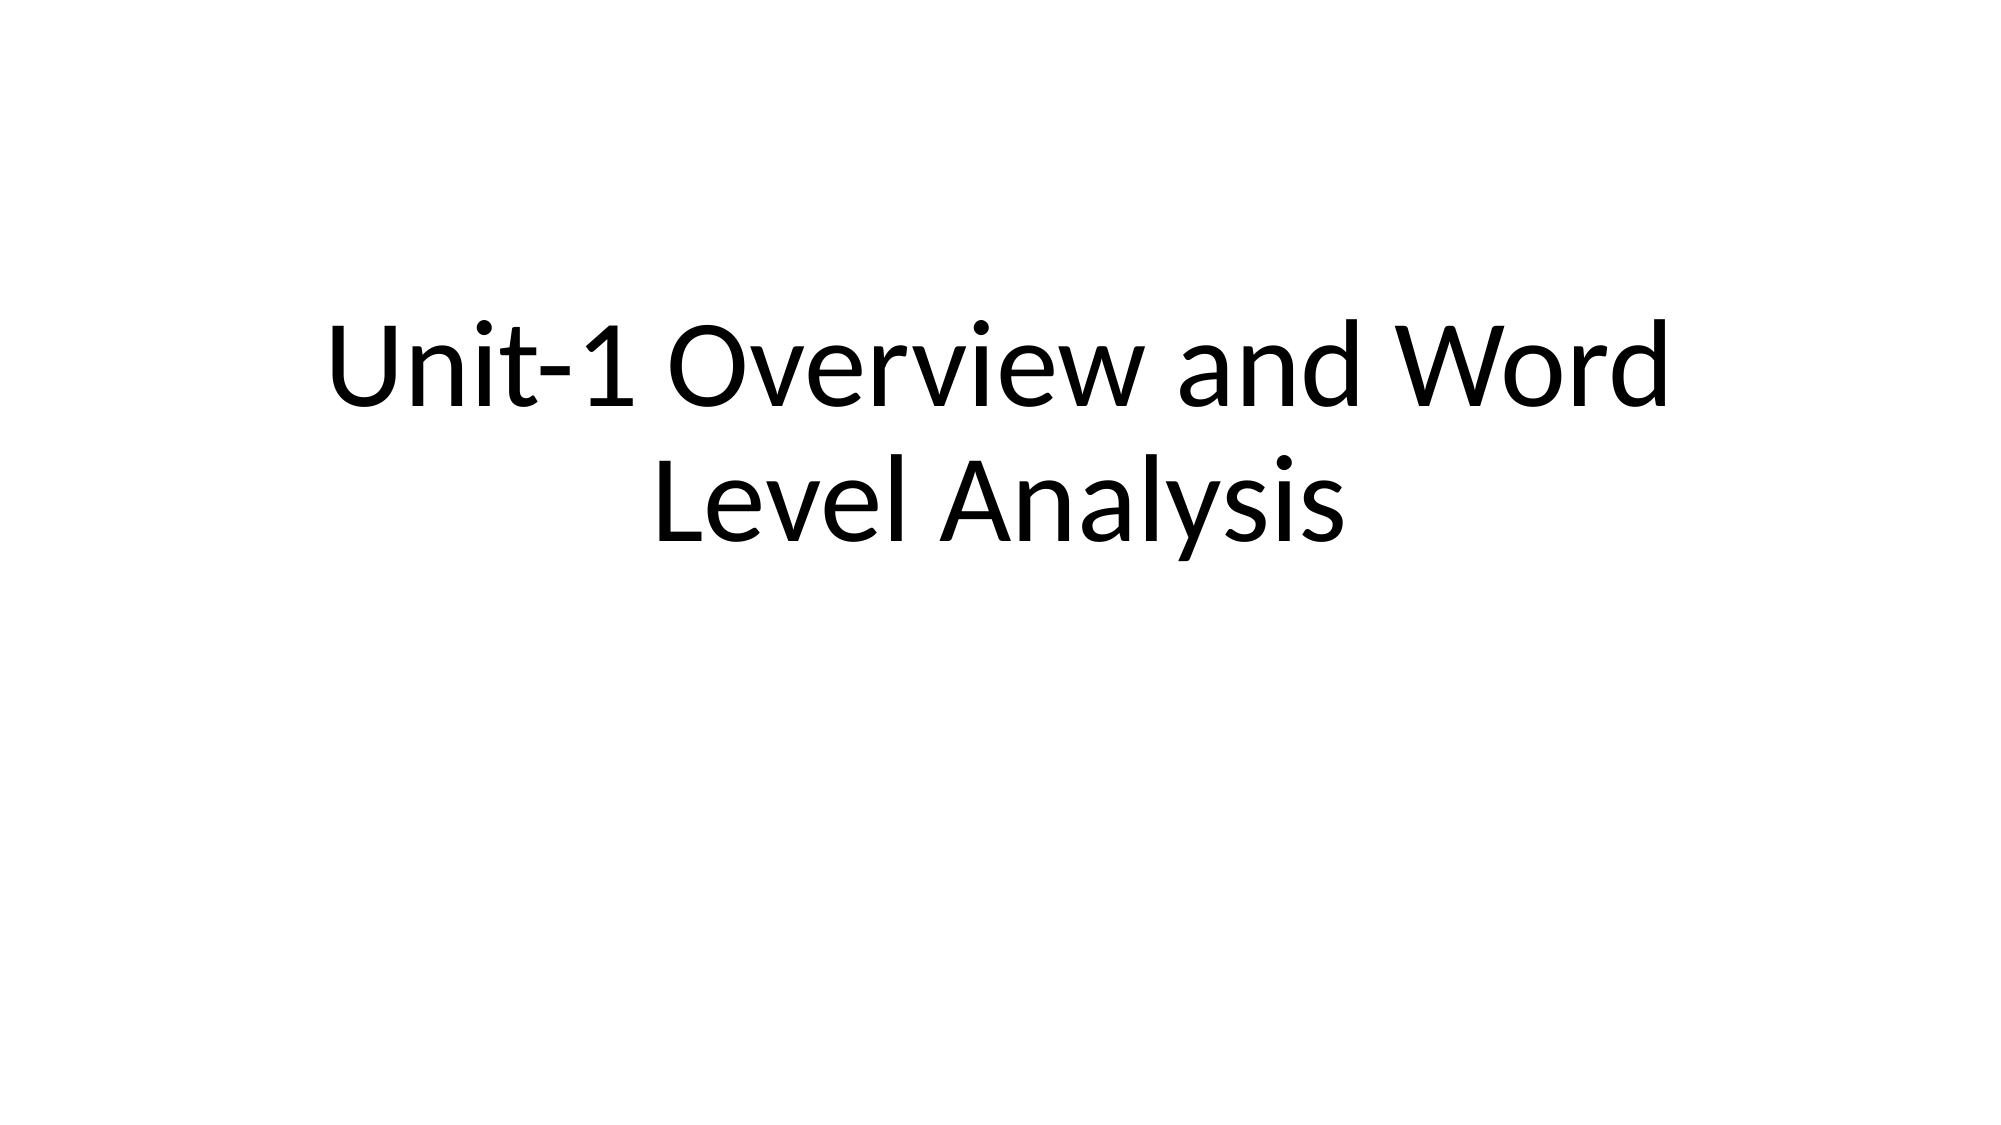

# Unit-1 Overview and Word Level Analysis